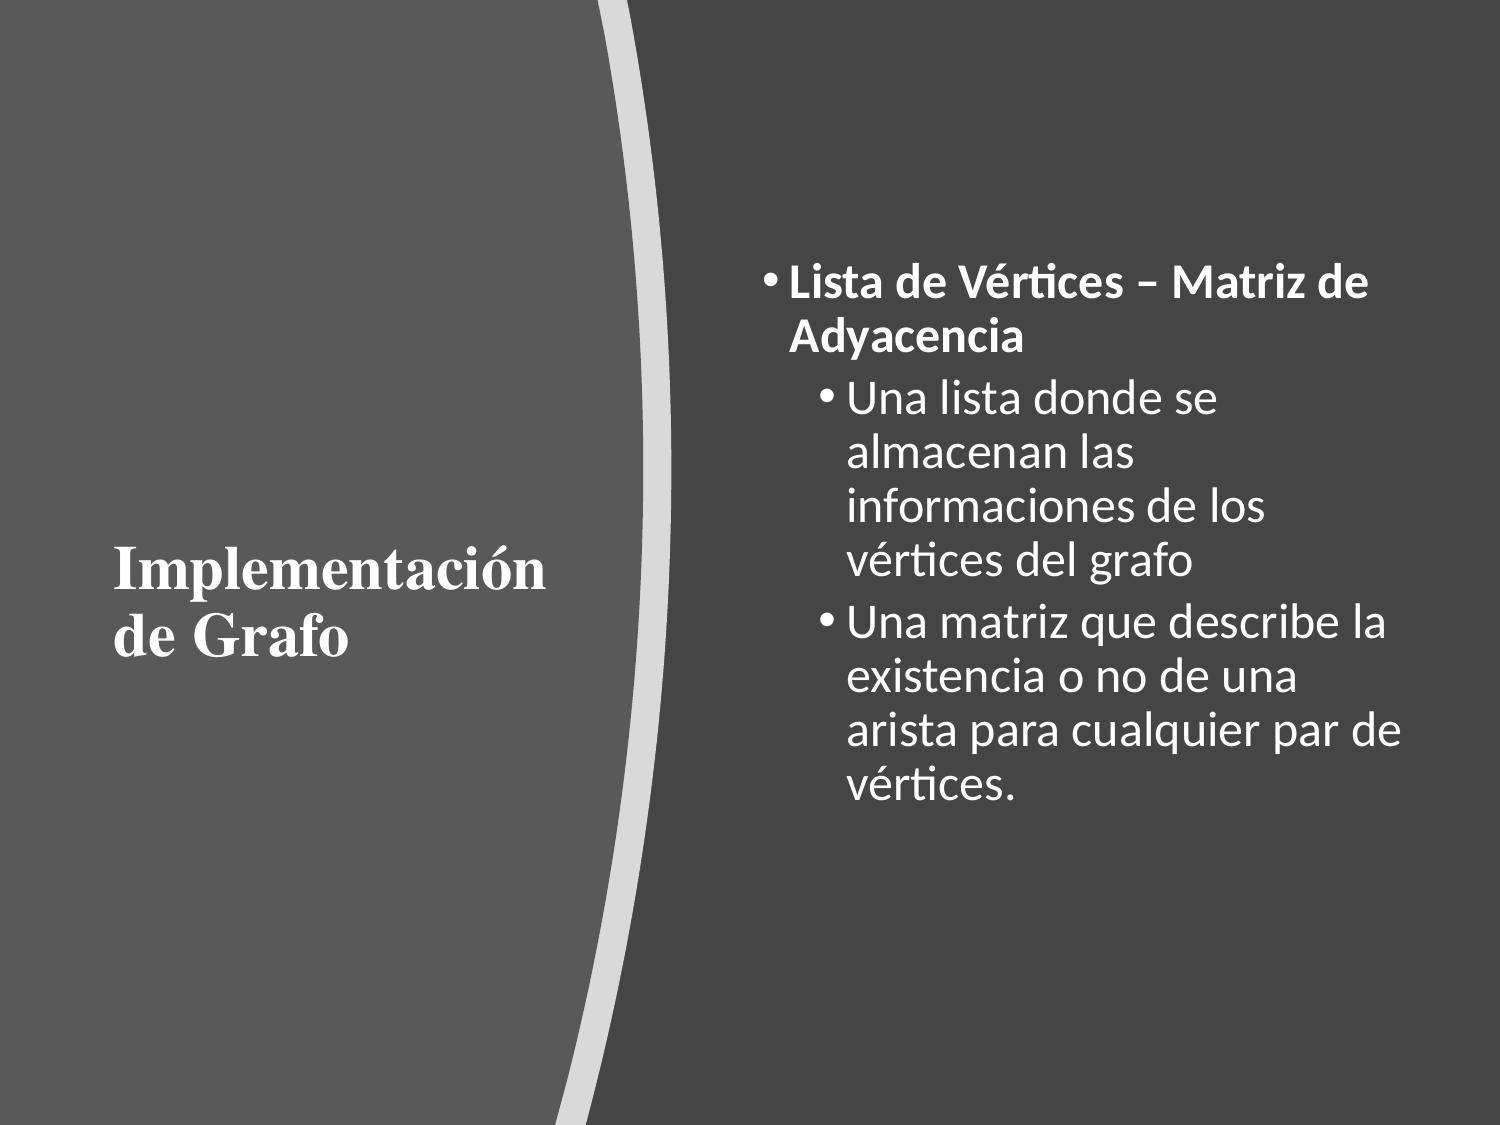

# Implementación de Grafo
Lista de Vértices – Matriz de Adyacencia
Una lista donde se almacenan las informaciones de los vértices del grafo
Una matriz que describe la existencia o no de una arista para cualquier par de vértices.